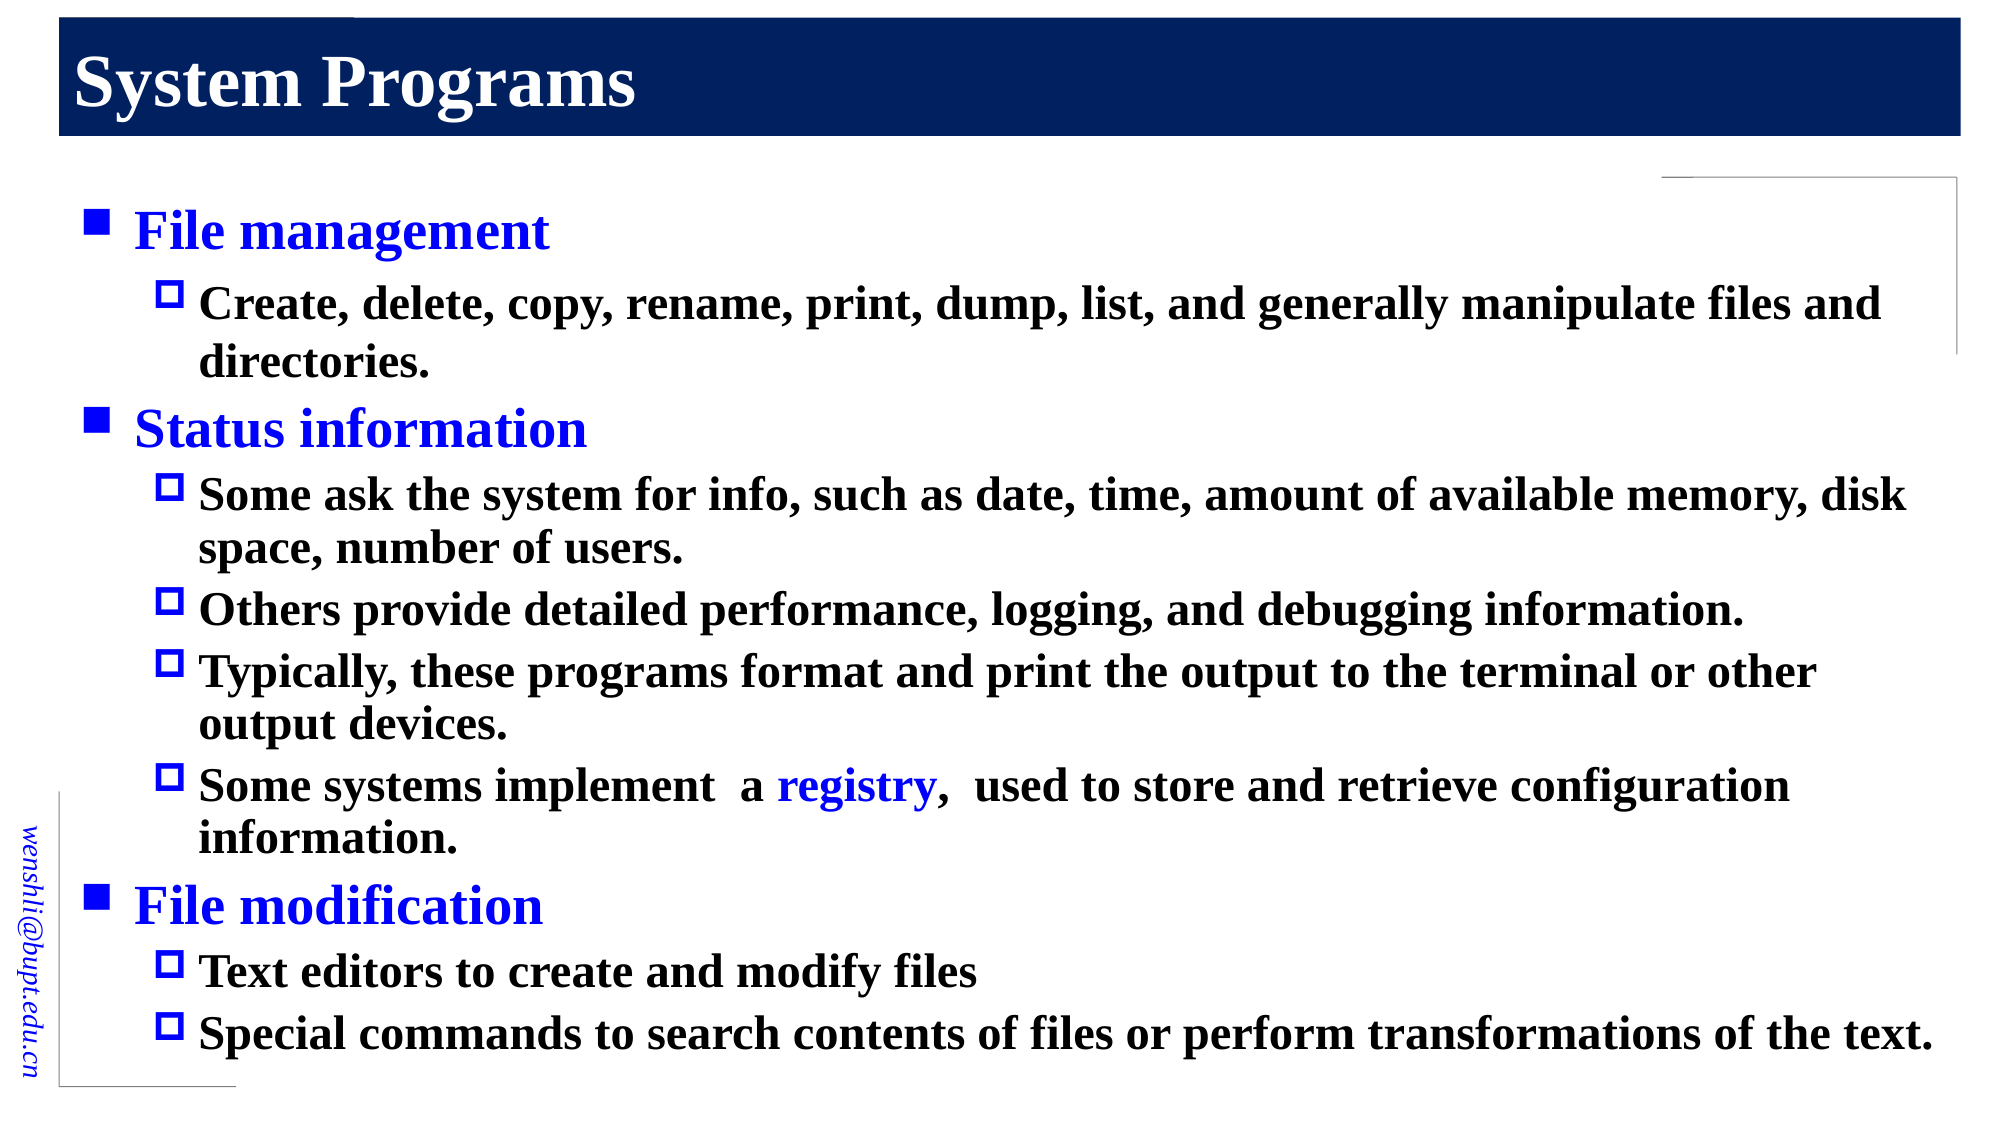

# System Programs
File management
Create, delete, copy, rename, print, dump, list, and generally manipulate files and directories.
Status information
Some ask the system for info, such as date, time, amount of available memory, disk space, number of users.
Others provide detailed performance, logging, and debugging information.
Typically, these programs format and print the output to the terminal or other output devices.
Some systems implement  a registry,  used to store and retrieve configuration information.
File modification
Text editors to create and modify files
Special commands to search contents of files or perform transformations of the text.

31